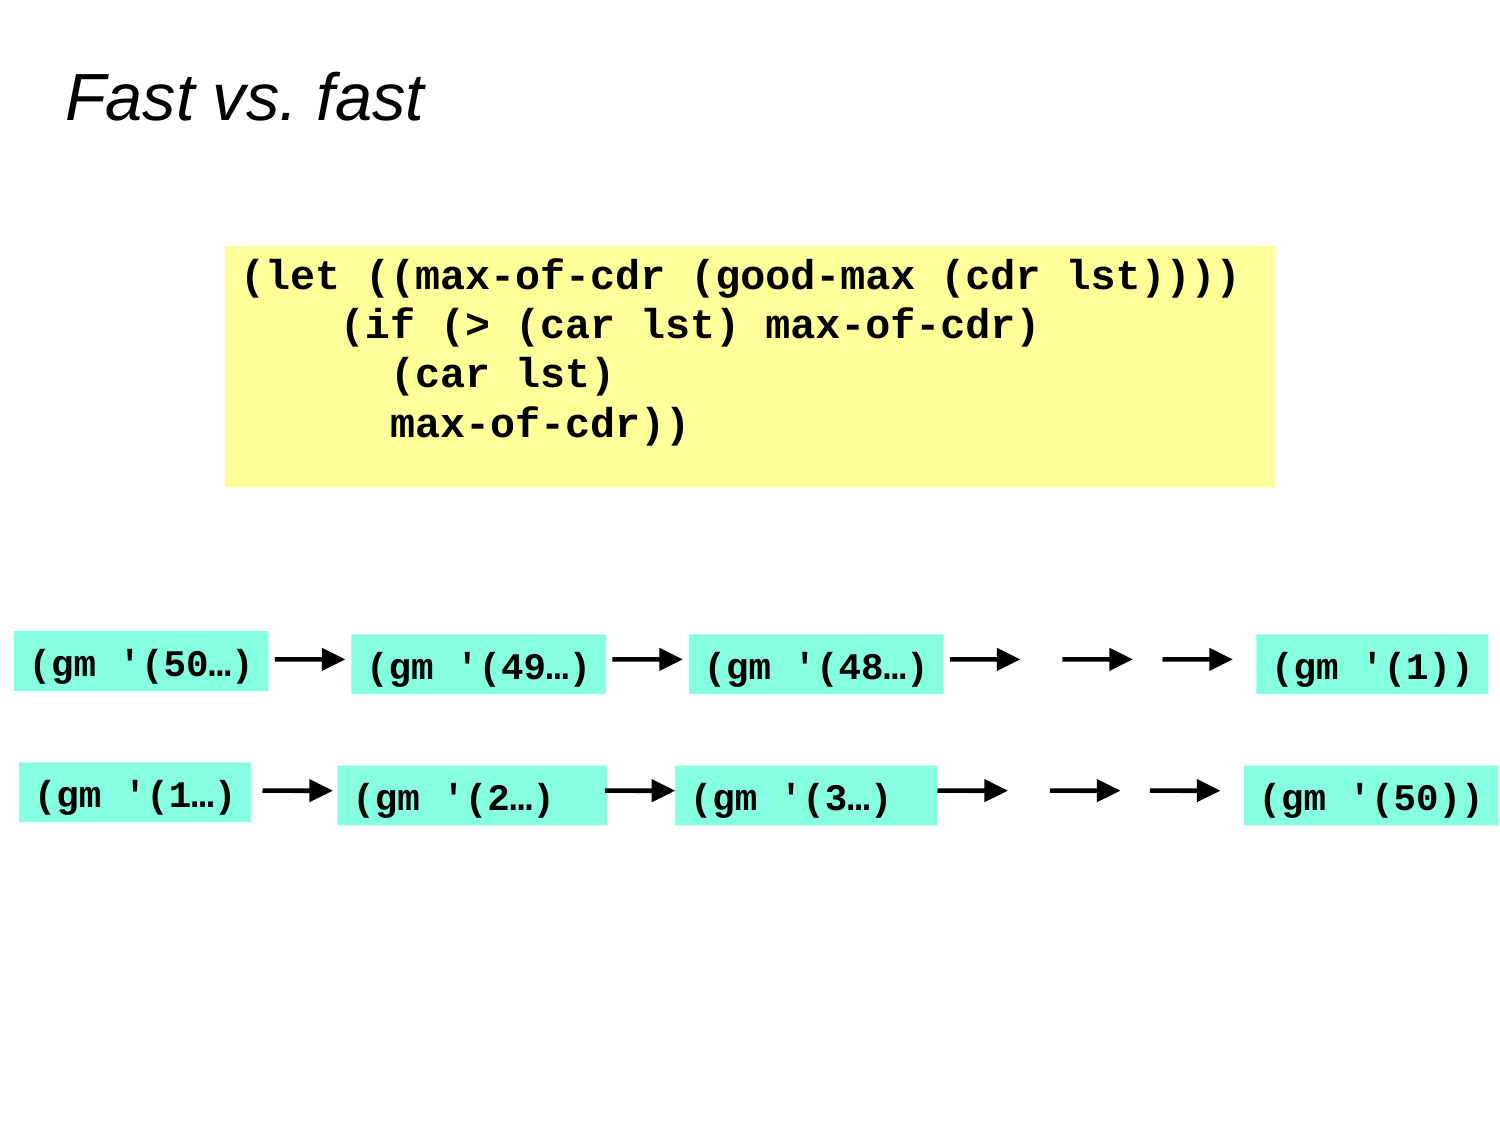

# Fast vs. fast
(let ((max-of-cdr (good-max (cdr lst))))
    (if (> (car lst) max-of-cdr)
      (car lst)
      max-of-cdr))
(gm '(50…)
(gm '(49…)
(gm '(48…)
(gm '(1))

(gm '(1…)
(gm '(2…)
(gm '(3…)
(gm '(50))